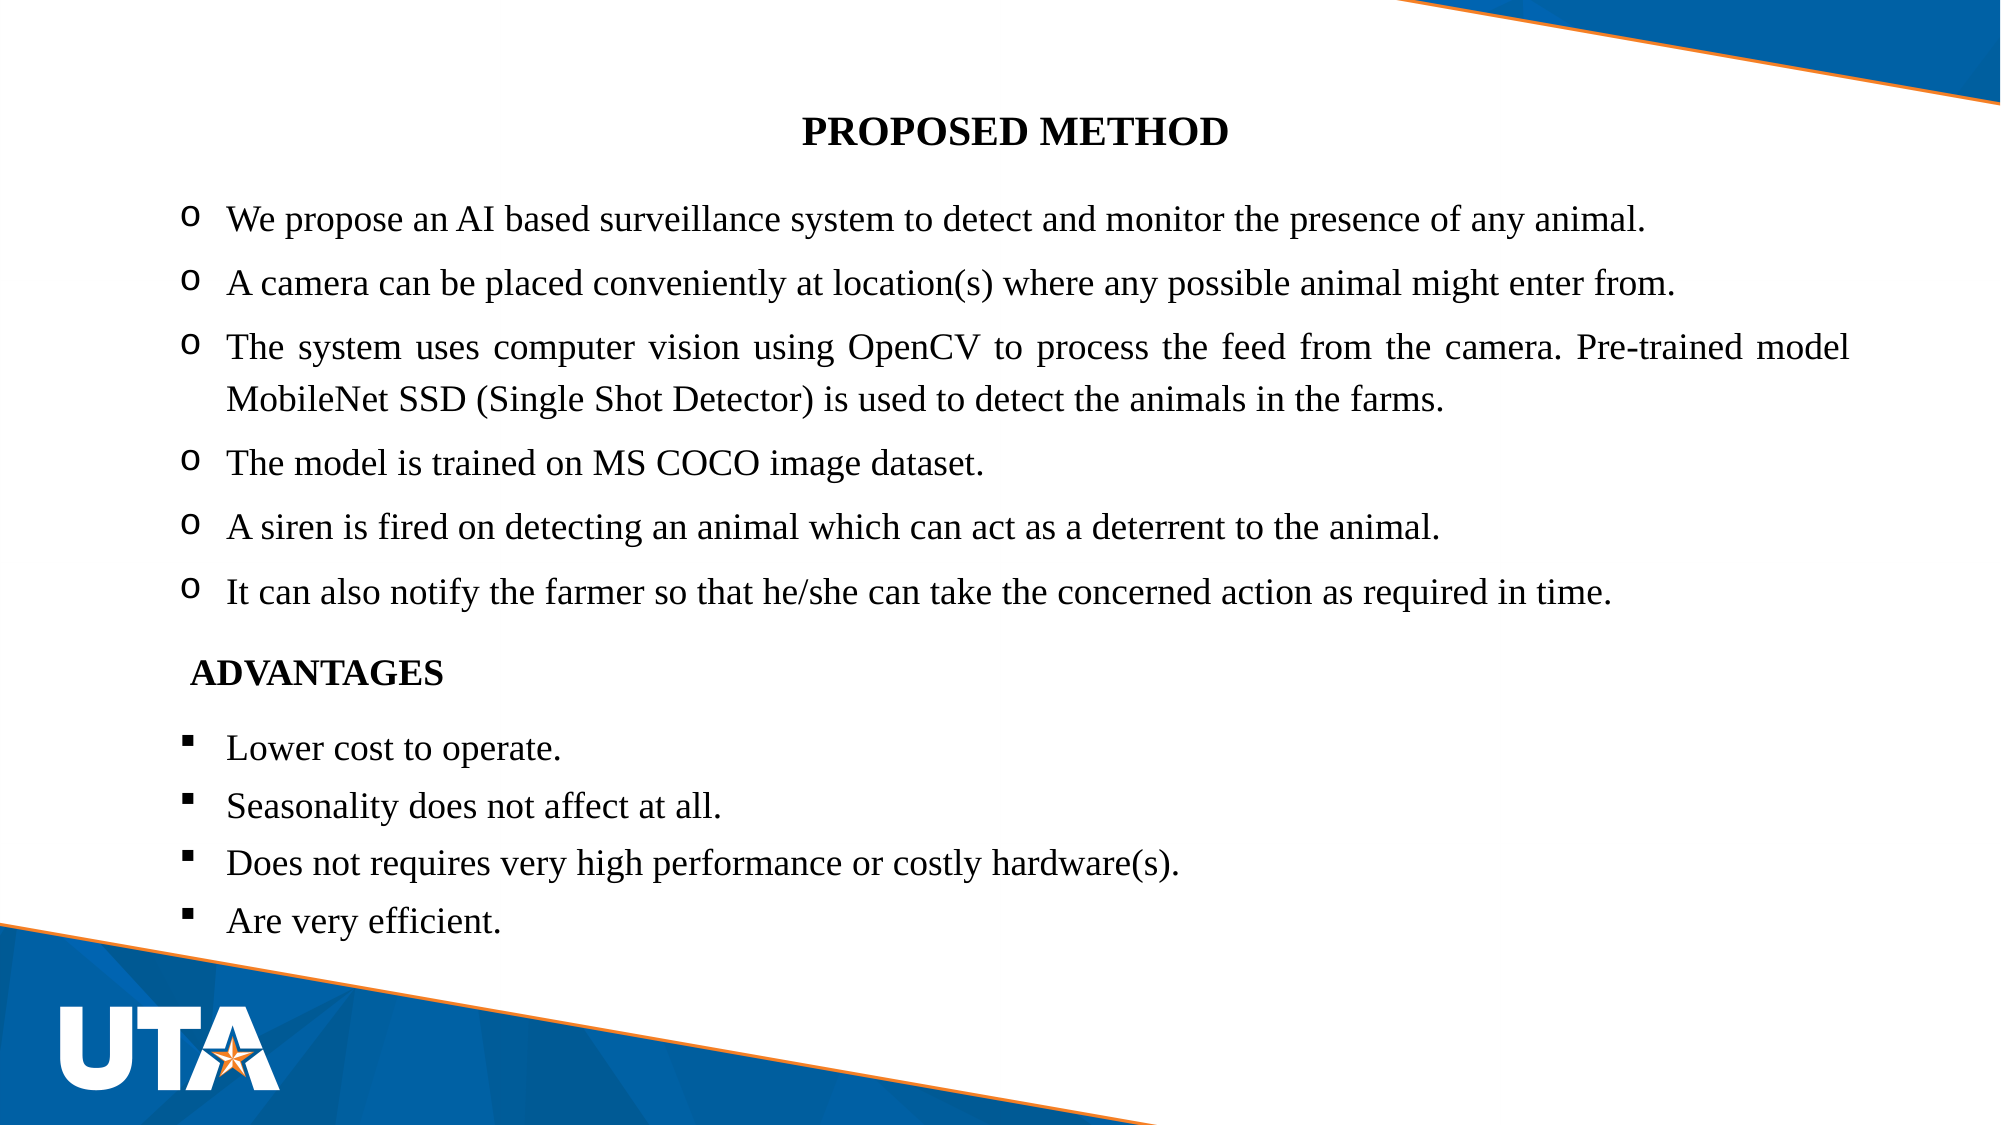

PROPOSED METHOD
We propose an AI based surveillance system to detect and monitor the presence of any animal.
A camera can be placed conveniently at location(s) where any possible animal might enter from.
The system uses computer vision using OpenCV to process the feed from the camera. Pre-trained model MobileNet SSD (Single Shot Detector) is used to detect the animals in the farms.
The model is trained on MS COCO image dataset.
A siren is fired on detecting an animal which can act as a deterrent to the animal.
It can also notify the farmer so that he/she can take the concerned action as required in time.
 ADVANTAGES
Lower cost to operate.
Seasonality does not affect at all.
Does not requires very high performance or costly hardware(s).
Are very efficient.